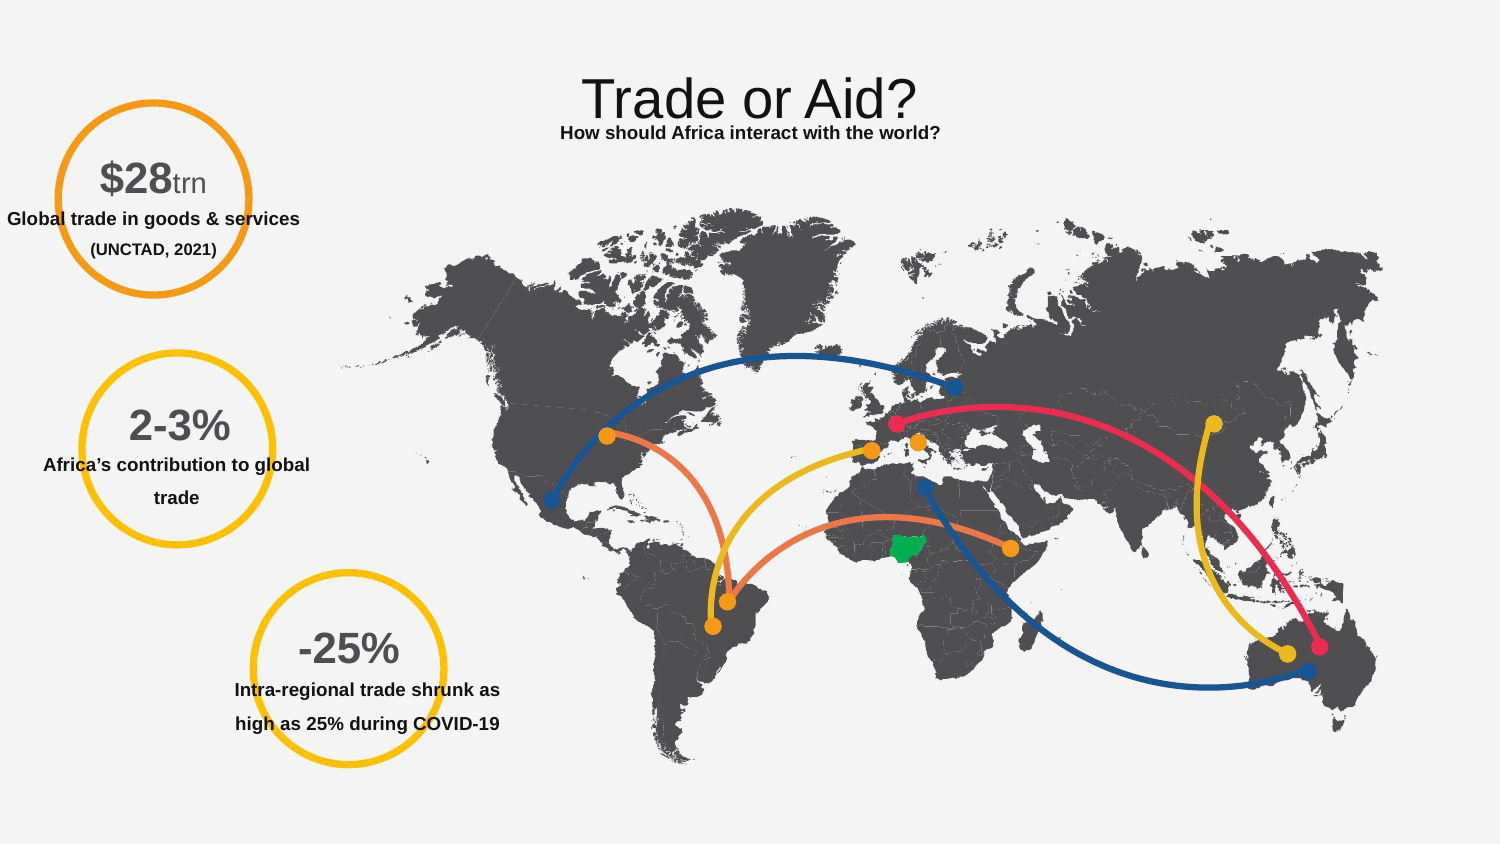

Trade or Aid?
How should Africa interact with the world?

$28trn
Global trade in goods & services
(UNCTAD, 2021)

2-3%

Africa’s contribution to global trade

-25%

Intra-regional trade shrunk as high as 25% during COVID-19